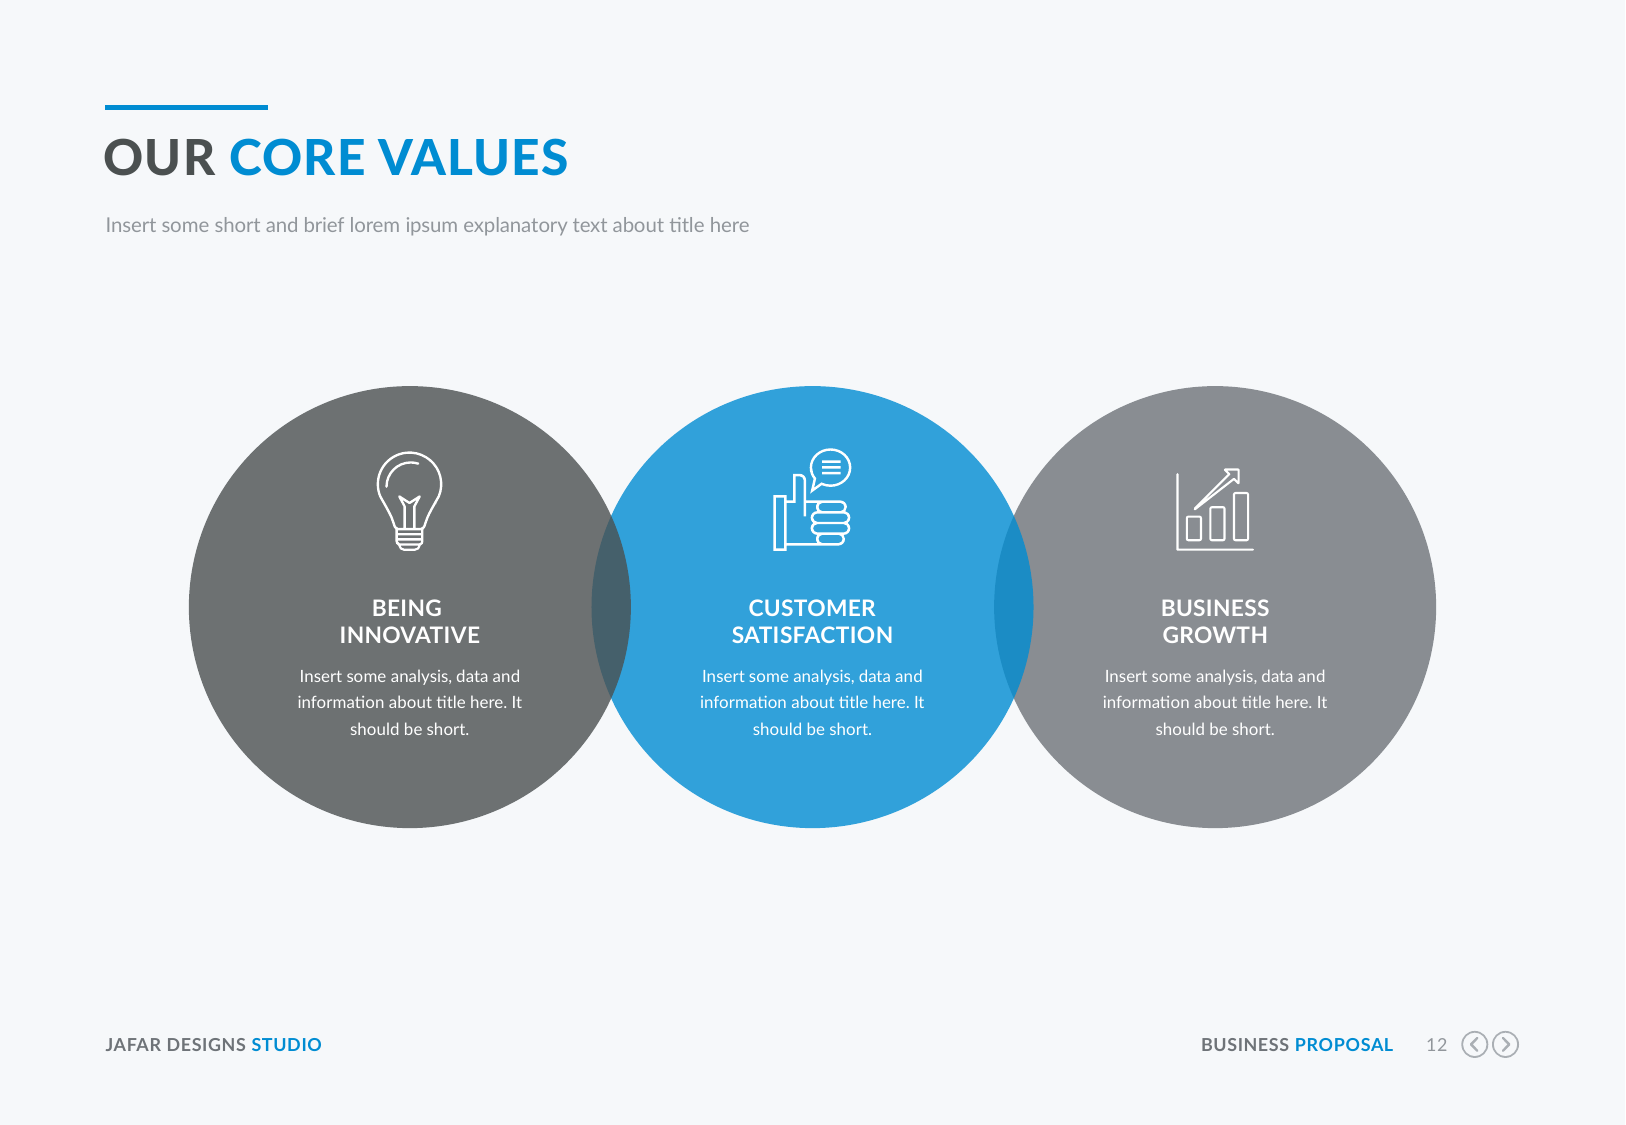

Our Core Values
Insert some short and brief lorem ipsum explanatory text about title here

Being
innovative
Insert some analysis, data and information about title here. It should be short.

Customer satisfaction
Insert some analysis, data and information about title here. It should be short.

Business
Growth
Insert some analysis, data and information about title here. It should be short.